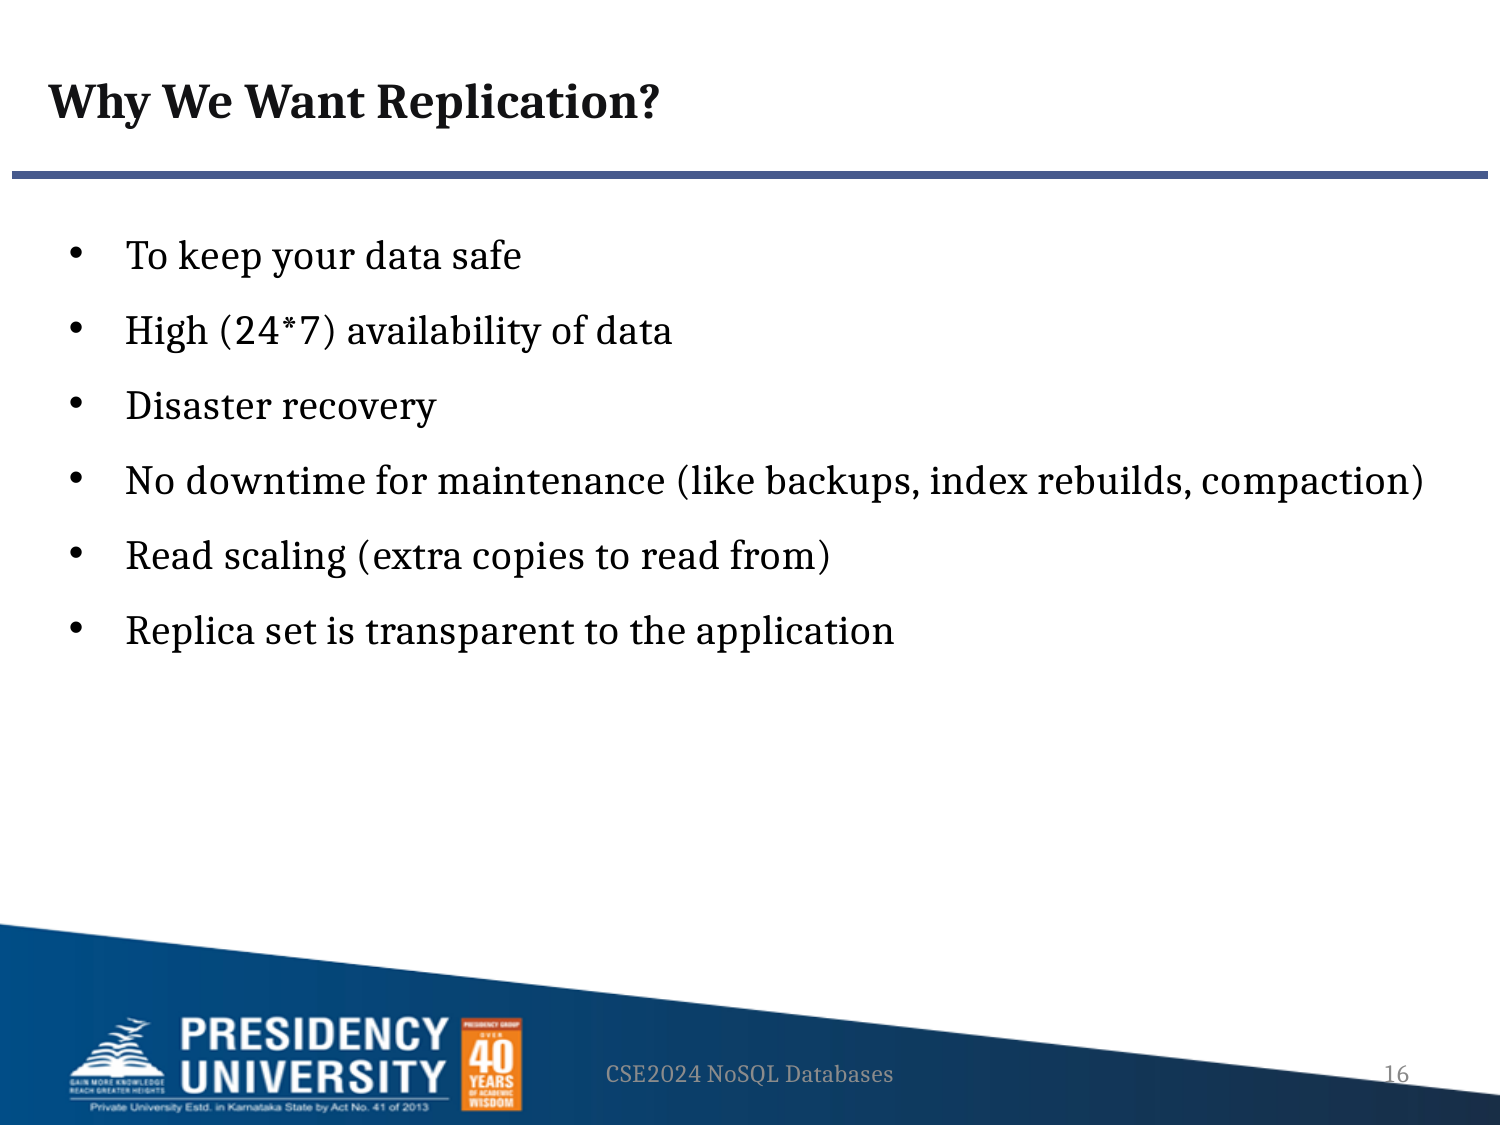

Why We Want Replication?
To keep your data safe
High (24*7) availability of data
Disaster recovery
No downtime for maintenance (like backups, index rebuilds, compaction)
Read scaling (extra copies to read from)
Replica set is transparent to the application
CSE2024 NoSQL Databases
16